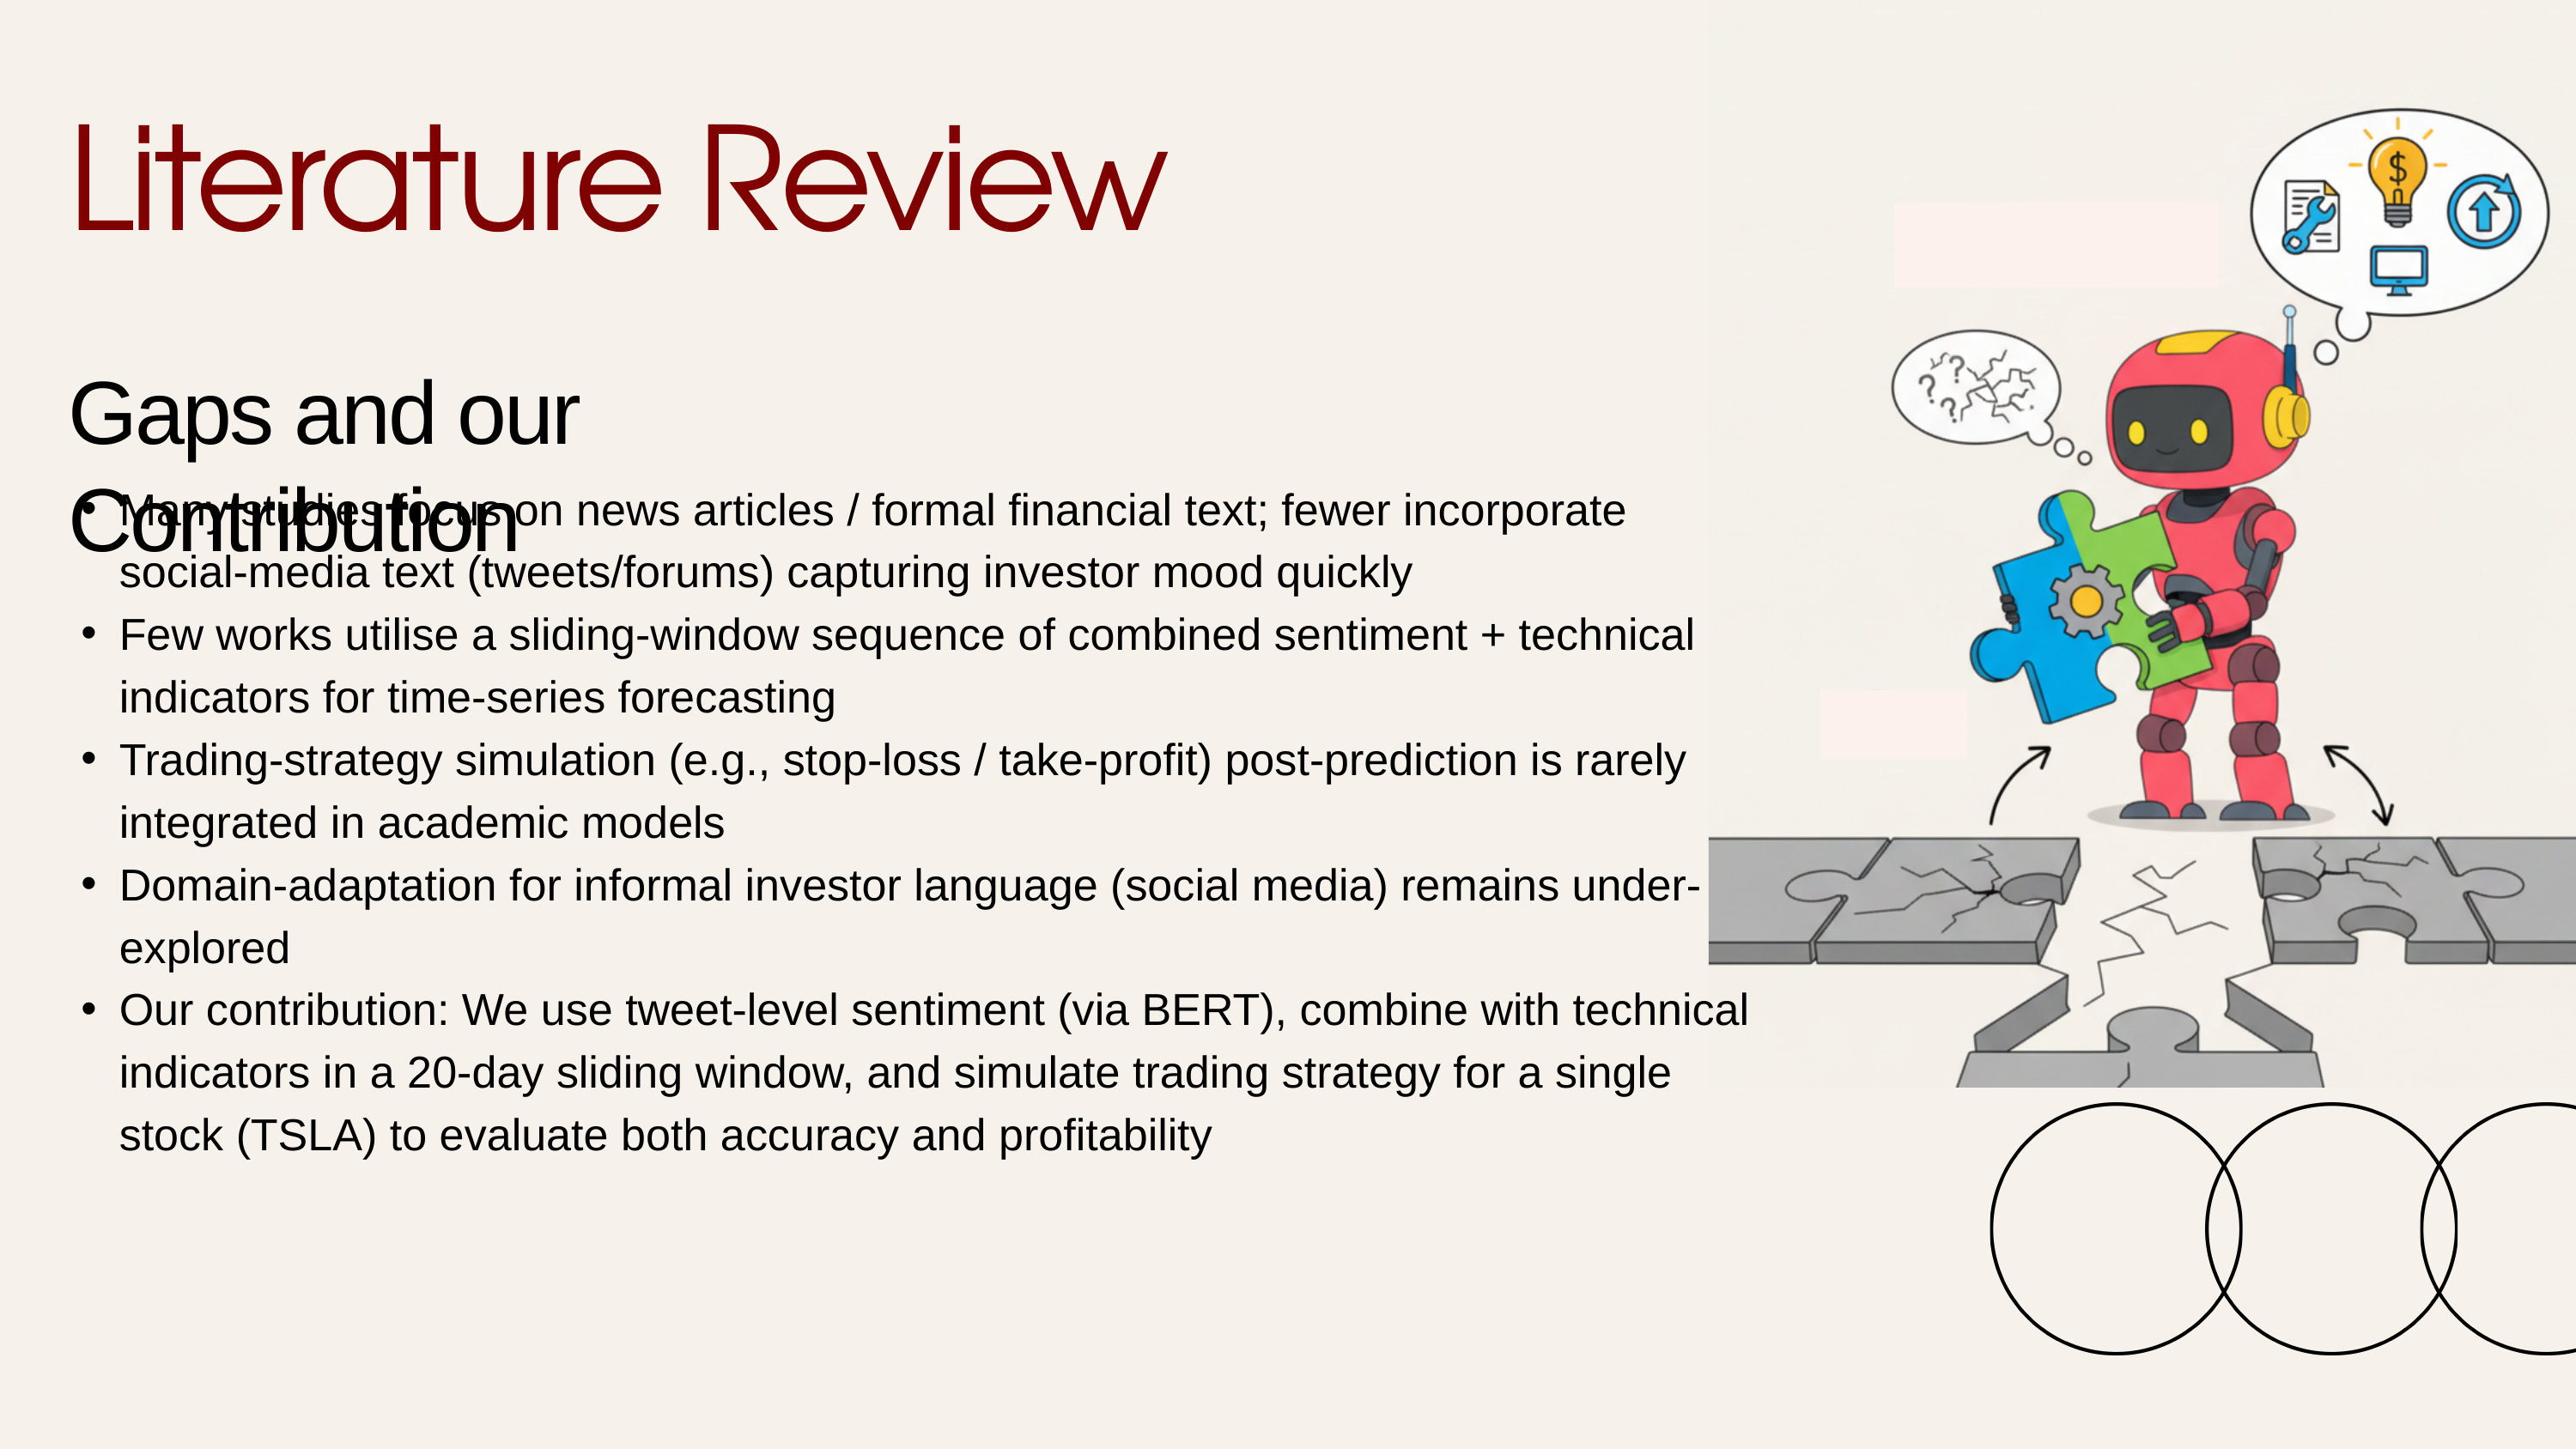

Literature Review
Gaps and our Contribution
Many studies focus on news articles / formal financial text; fewer incorporate social-media text (tweets/forums) capturing investor mood quickly
Few works utilise a sliding-window sequence of combined sentiment + technical indicators for time-series forecasting
Trading-strategy simulation (e.g., stop-loss / take-profit) post-prediction is rarely integrated in academic models
Domain-adaptation for informal investor language (social media) remains under-explored
Our contribution: We use tweet-level sentiment (via BERT), combine with technical indicators in a 20-day sliding window, and simulate trading strategy for a single stock (TSLA) to evaluate both accuracy and profitability